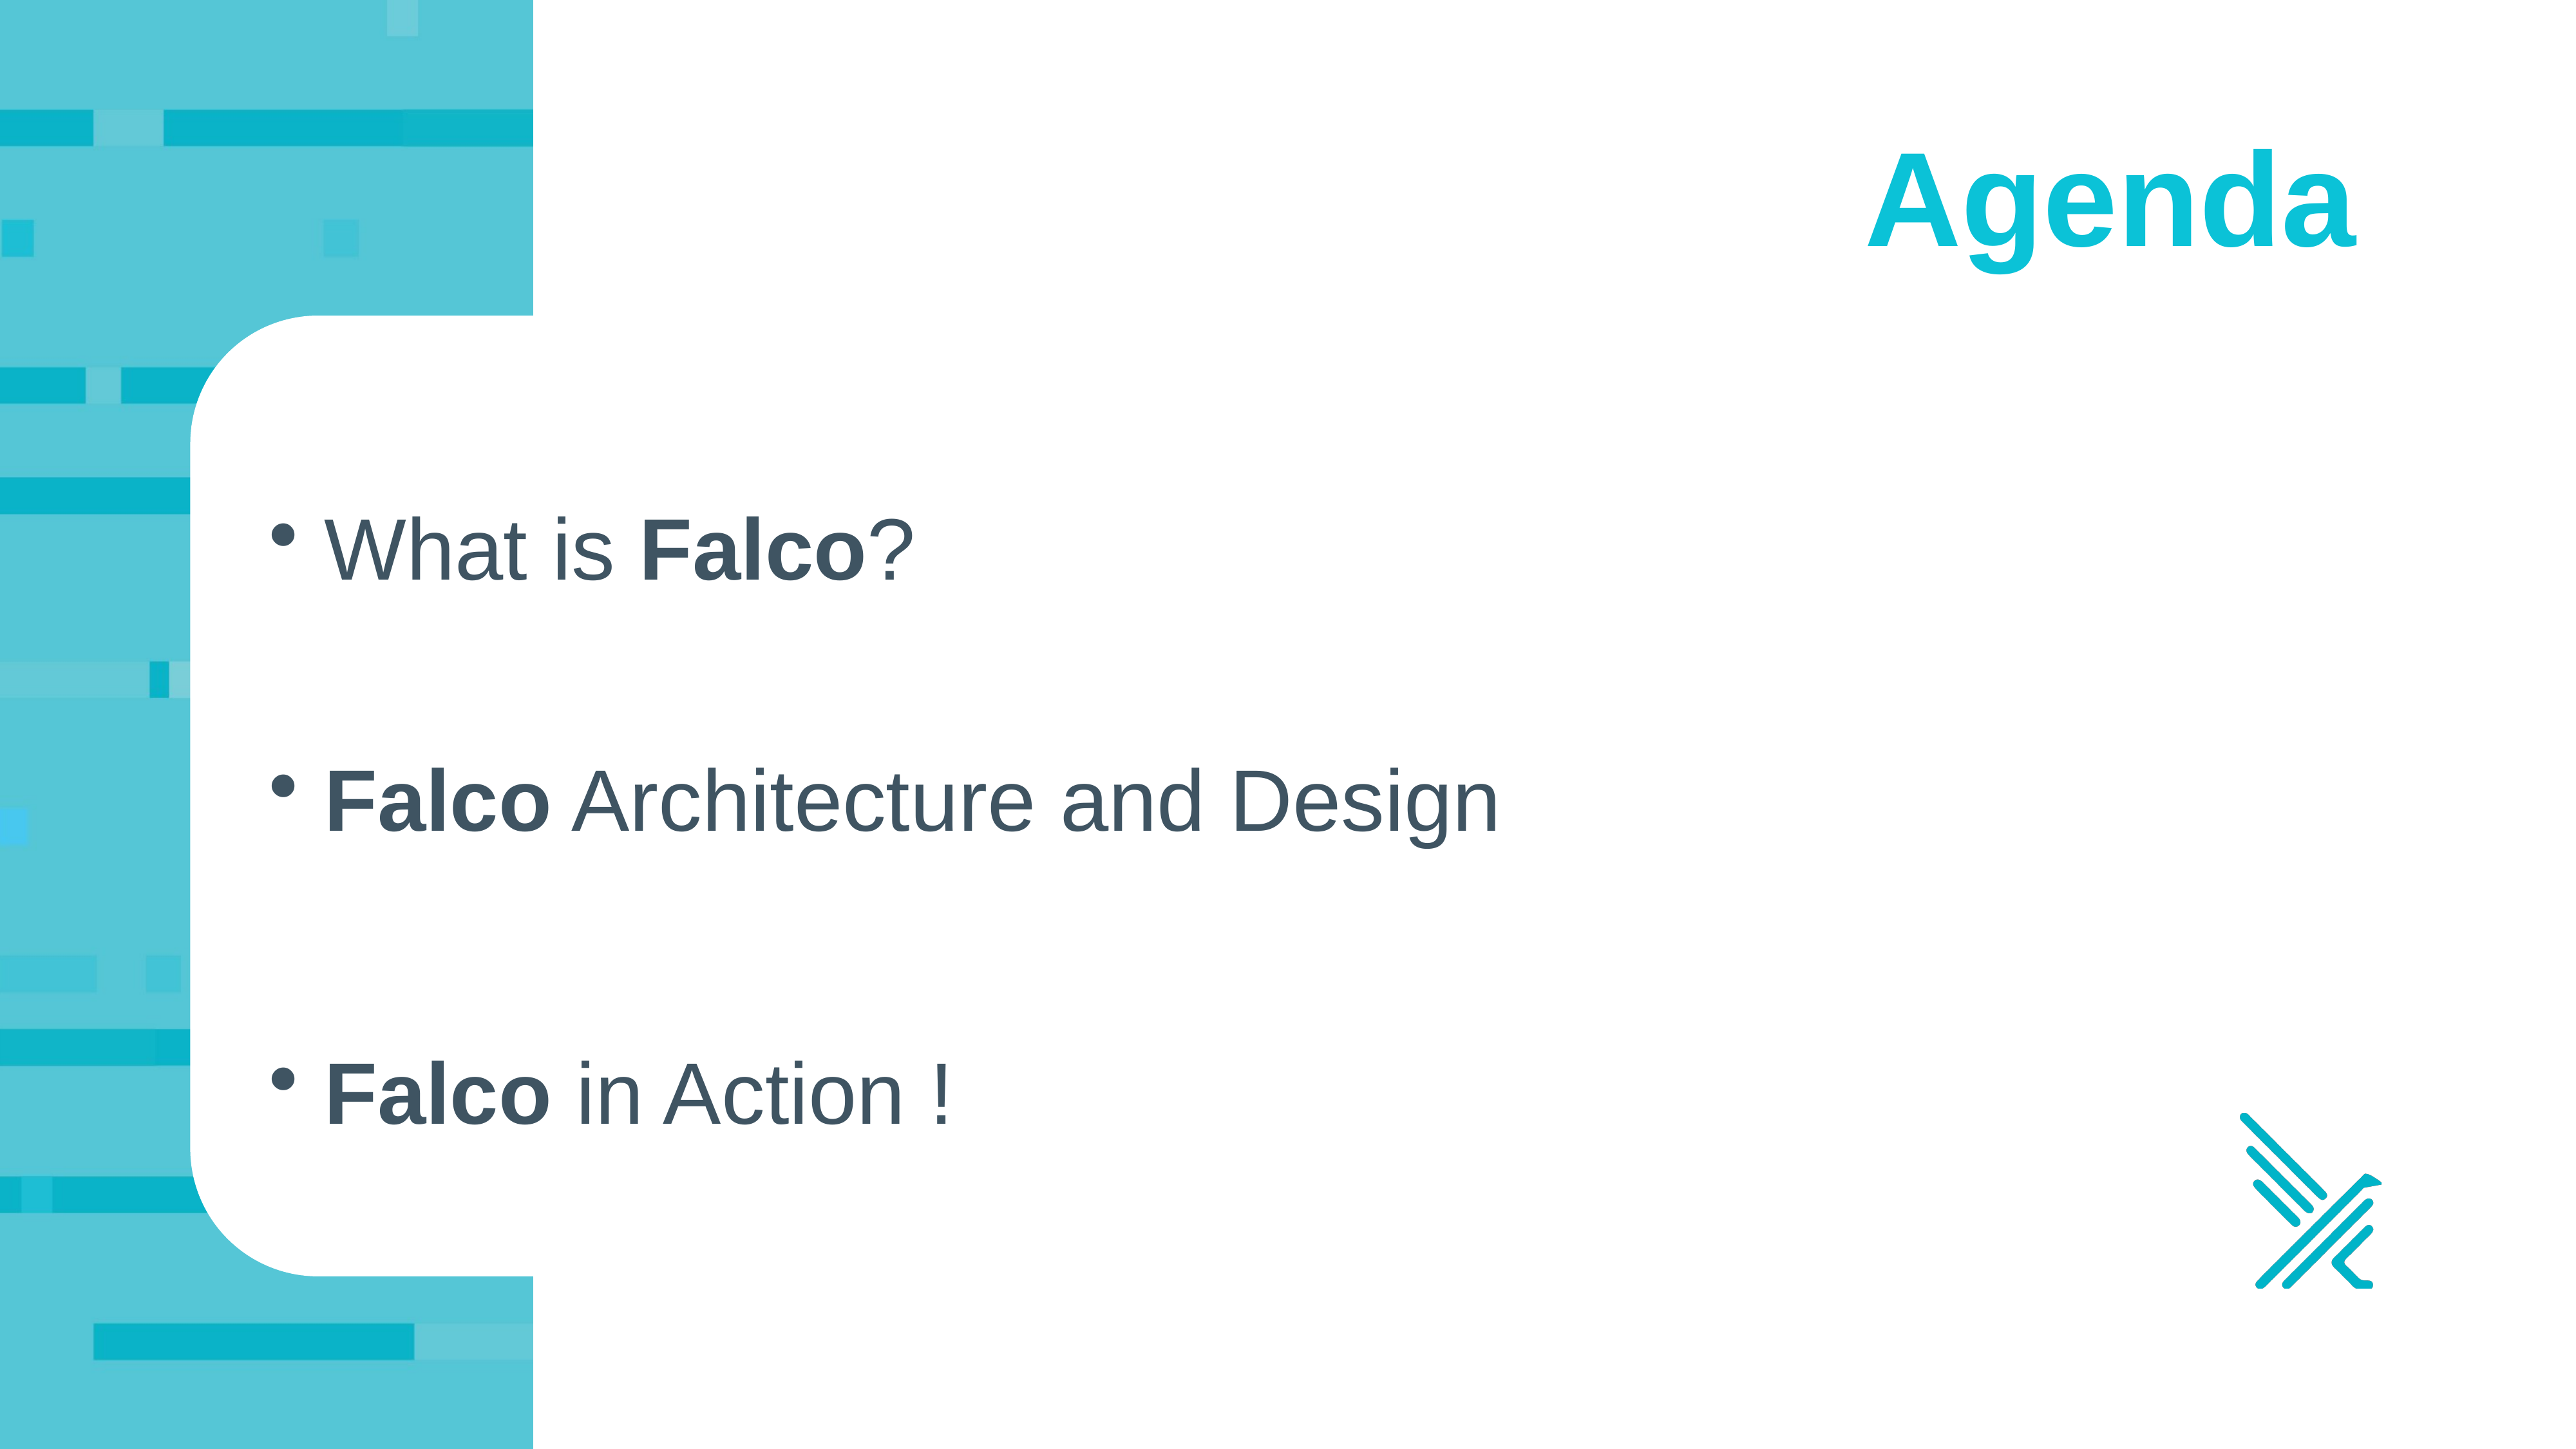

Agenda
 What is Falco?
 Falco Architecture and Design

 Falco in Action !